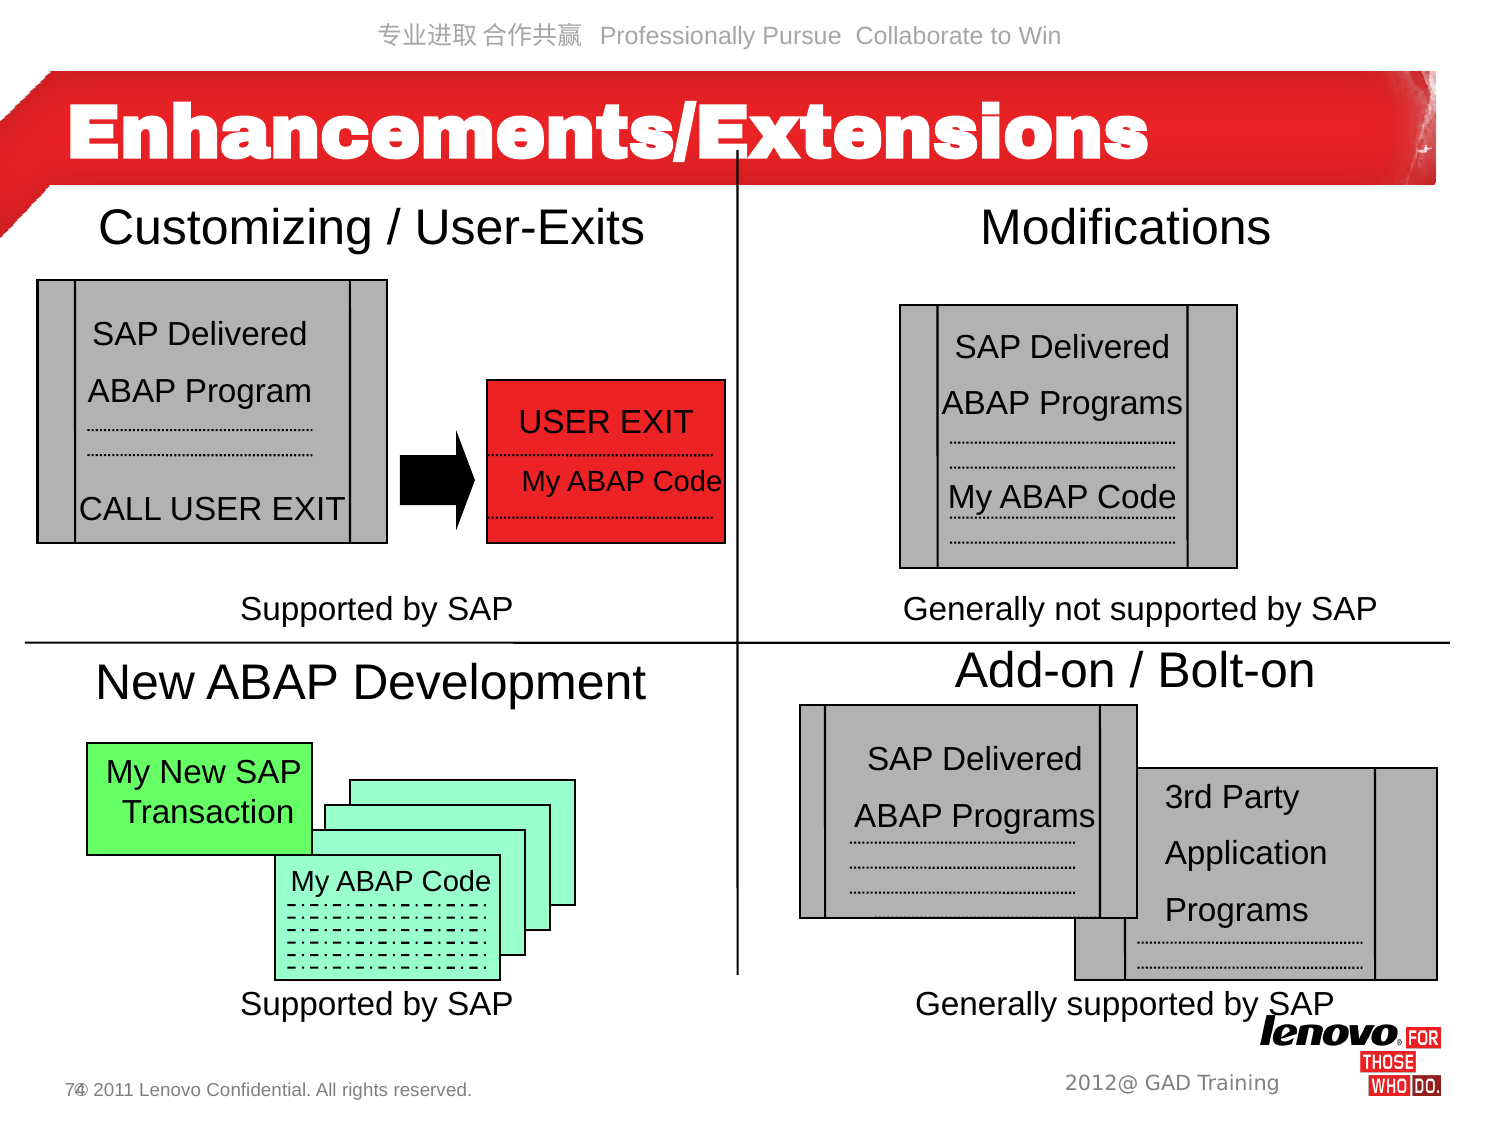

# Enhancements/Extensions

Customizing / User-Exits
Modifications

SAP Delivered
ABAP Program

SAP Delivered
ABAP Programs

USER EXIT

My ABAP Code
My ABAP Code

CALL USER EXIT

Supported by SAP
Generally not supported by SAP
Add-on / Bolt-on

New ABAP Development

SAP Delivered
ABAP Programs

My New SAP
Transaction

My ABAP Code

3rd Party
Application
Programs

Supported by SAP
Generally supported by SAP